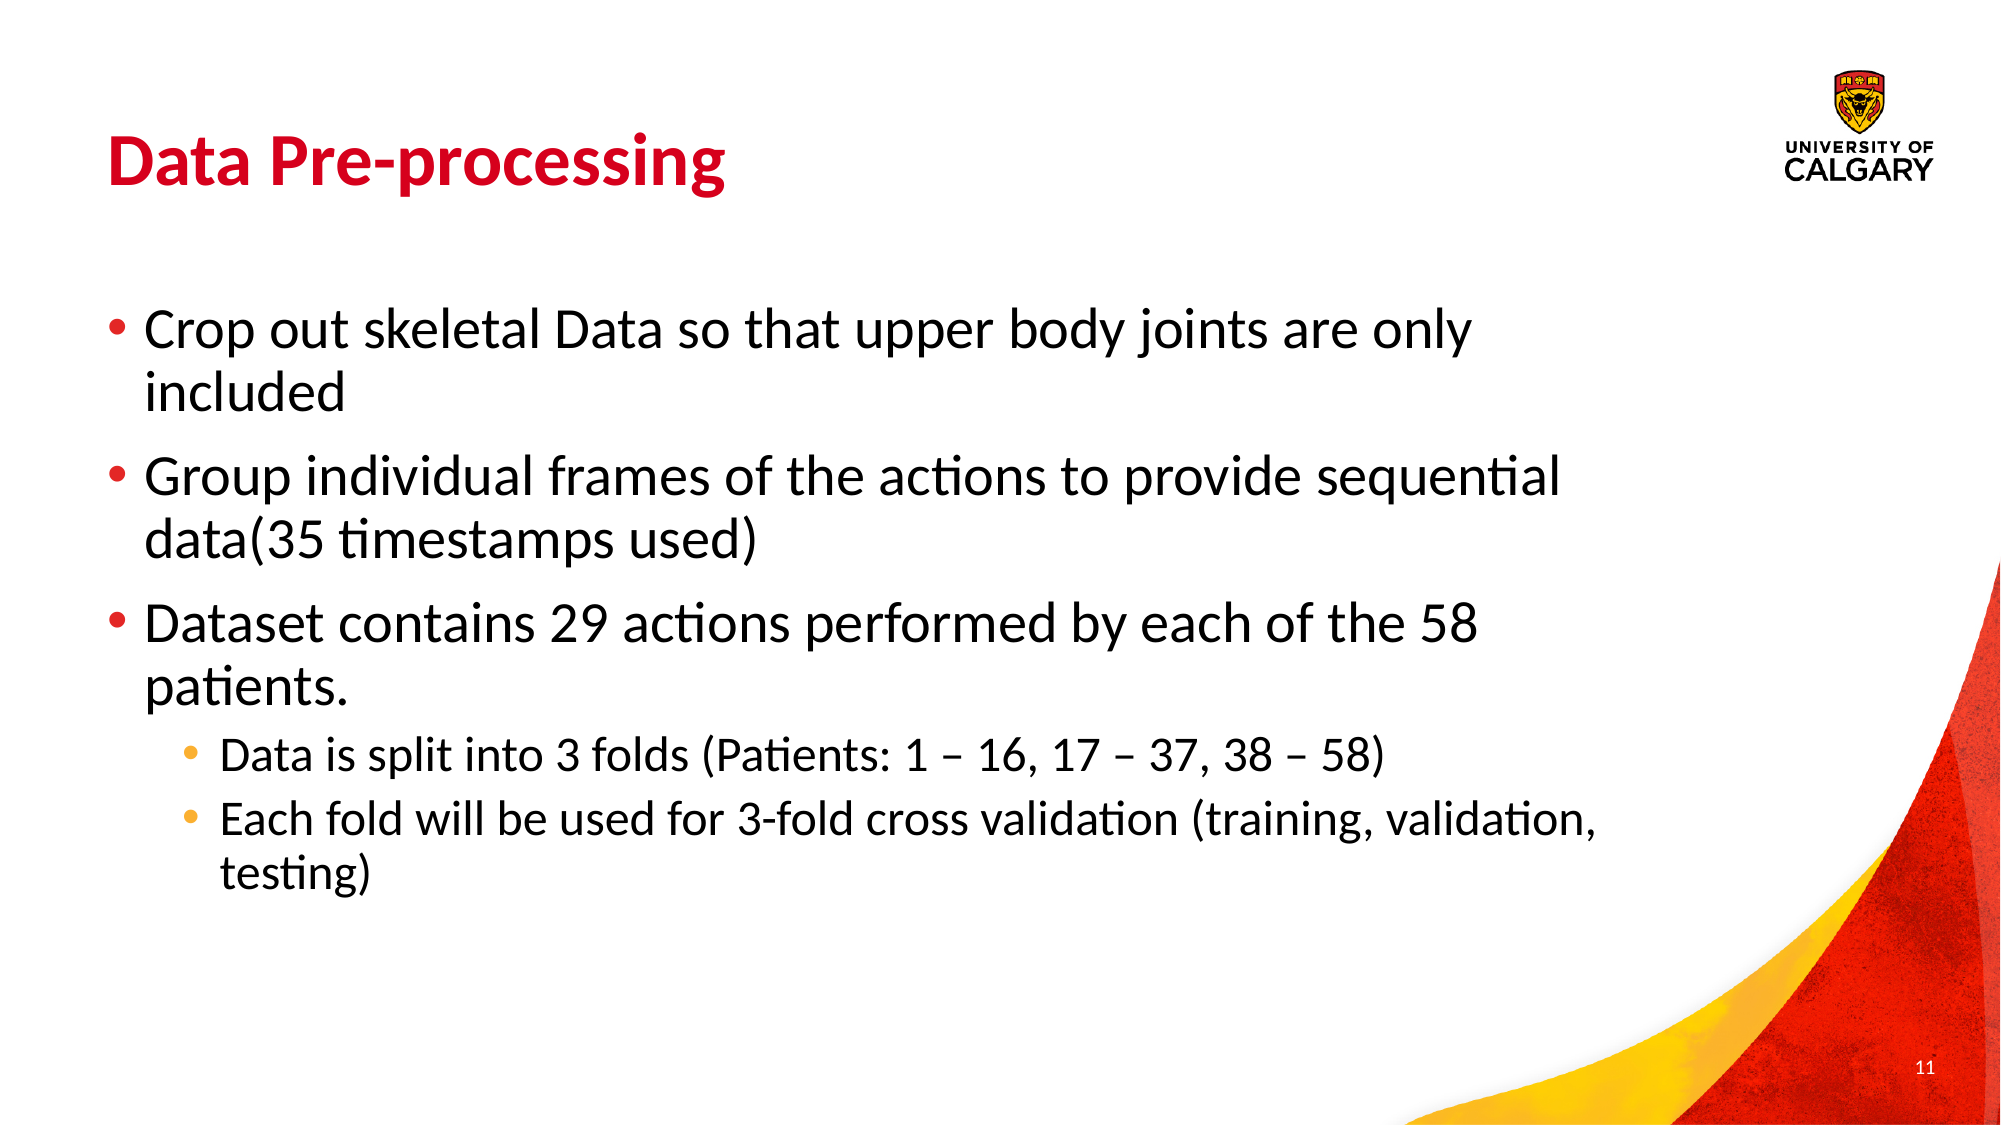

# Data Pre-processing
Crop out skeletal Data so that upper body joints are only included
Group individual frames of the actions to provide sequential data(35 timestamps used)
Dataset contains 29 actions performed by each of the 58 patients.
Data is split into 3 folds (Patients: 1 – 16, 17 – 37, 38 – 58)
Each fold will be used for 3-fold cross validation (training, validation, testing)
11